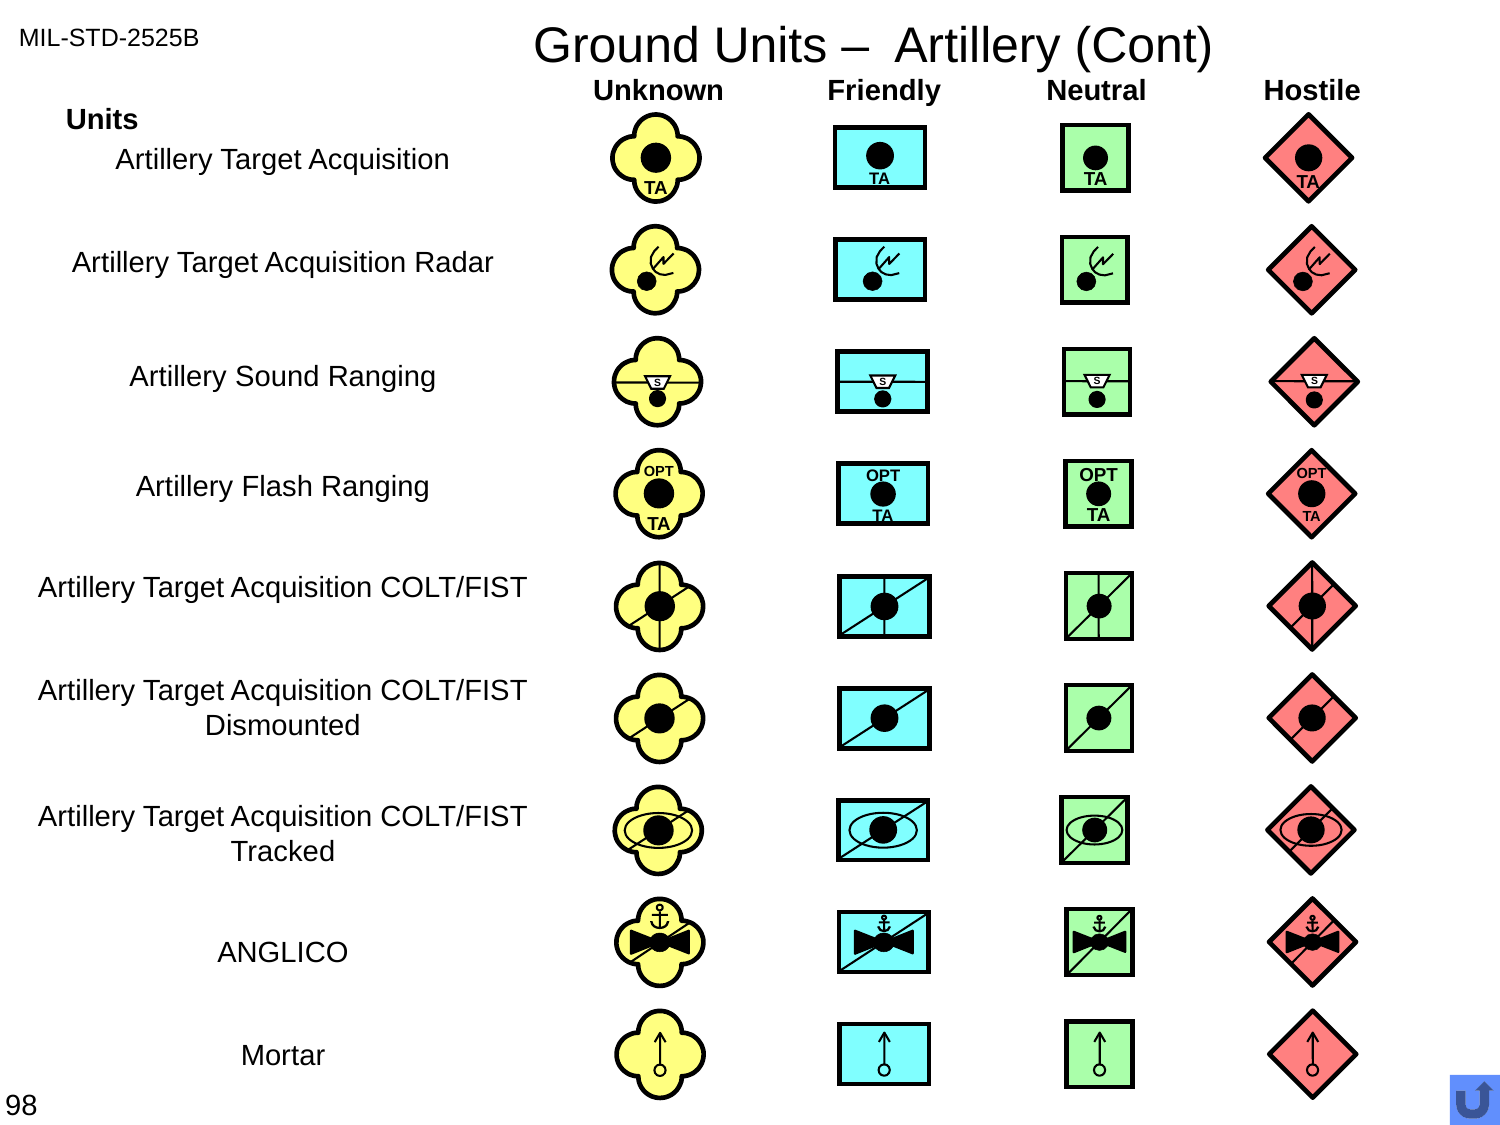

# Ground Units –  Artillery (Cont)
MIL-STD-2525B
Unknown
Friendly
Neutral
Hostile
Units

TA

TA

TA

TA
Artillery Target Acquisition

Artillery Target Acquisition Radar

S

S

S

S

Artillery Sound Ranging

OPT

TA

OPT

TA

OPT

TA

OPT

TA
Artillery Flash Ranging

Artillery Target Acquisition COLT/FIST

Artillery Target Acquisition COLT/FIST
Dismounted

Artillery Target Acquisition COLT/FIST
Tracked

ANGLICO

Mortar
98